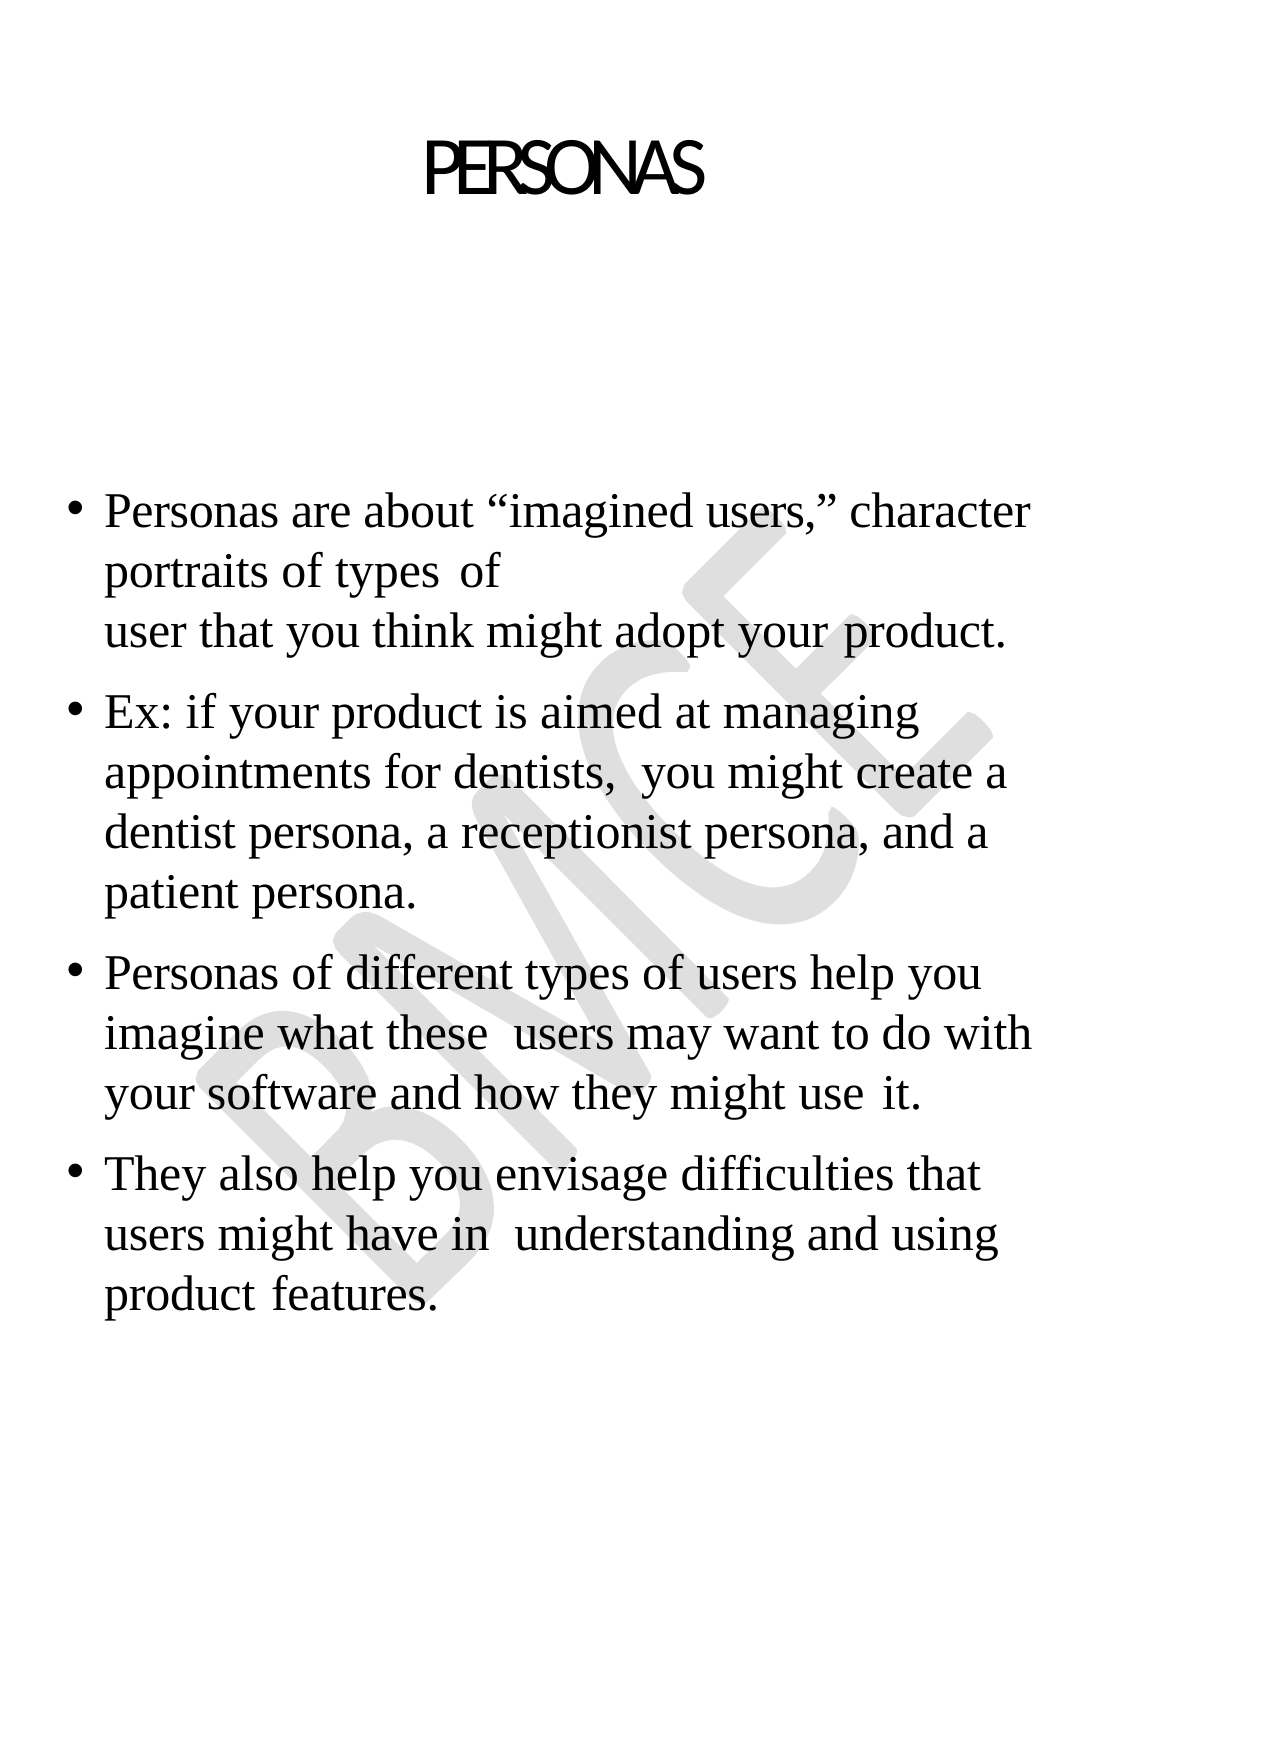

# PERSONAS
Personas are about “imagined users,” character portraits of types of
user that you think might adopt your product.
Ex: if your product is aimed at managing appointments for dentists,  you might create a dentist persona, a receptionist persona, and a  patient persona.
Personas of different types of users help you imagine what these  users may want to do with your software and how they might use it.
They also help you envisage difficulties that users might have in  understanding and using product features.